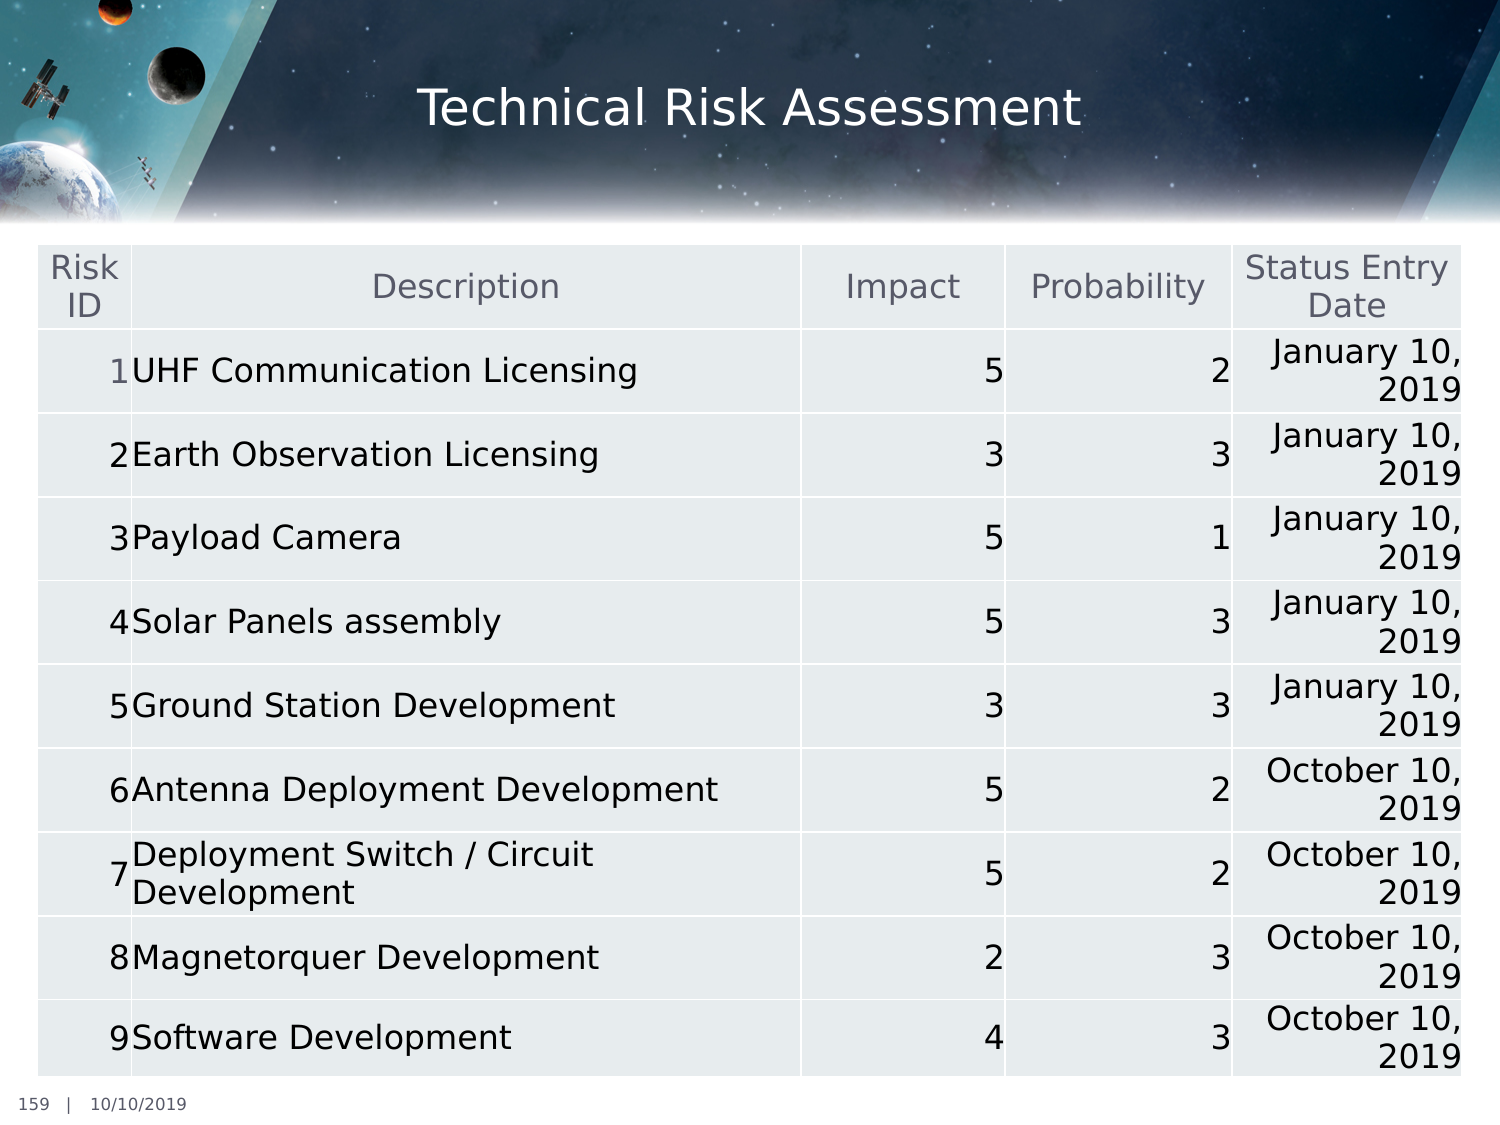

# Technical Risk Assessment

| Risk ID | Description | Impact | Probability | Status Entry Date |
| --- | --- | --- | --- | --- |
| 1 | UHF Communication Licensing | 5 | 2 | January 10, 2019 |
| 2 | Earth Observation Licensing | 3 | 3 | January 10, 2019 |
| 3 | Payload Camera | 5 | 1 | January 10, 2019 |
| 4 | Solar Panels assembly | 5 | 3 | January 10, 2019 |
| 5 | Ground Station Development | 3 | 3 | January 10, 2019 |
| 6 | Antenna Deployment Development | 5 | 2 | October 10, 2019 |
| 7 | Deployment Switch / Circuit Development | 5 | 2 | October 10, 2019 |
| 8 | Magnetorquer Development | 2 | 3 | October 10, 2019 |
| 9 | Software Development | 4 | 3 | October 10, 2019 |